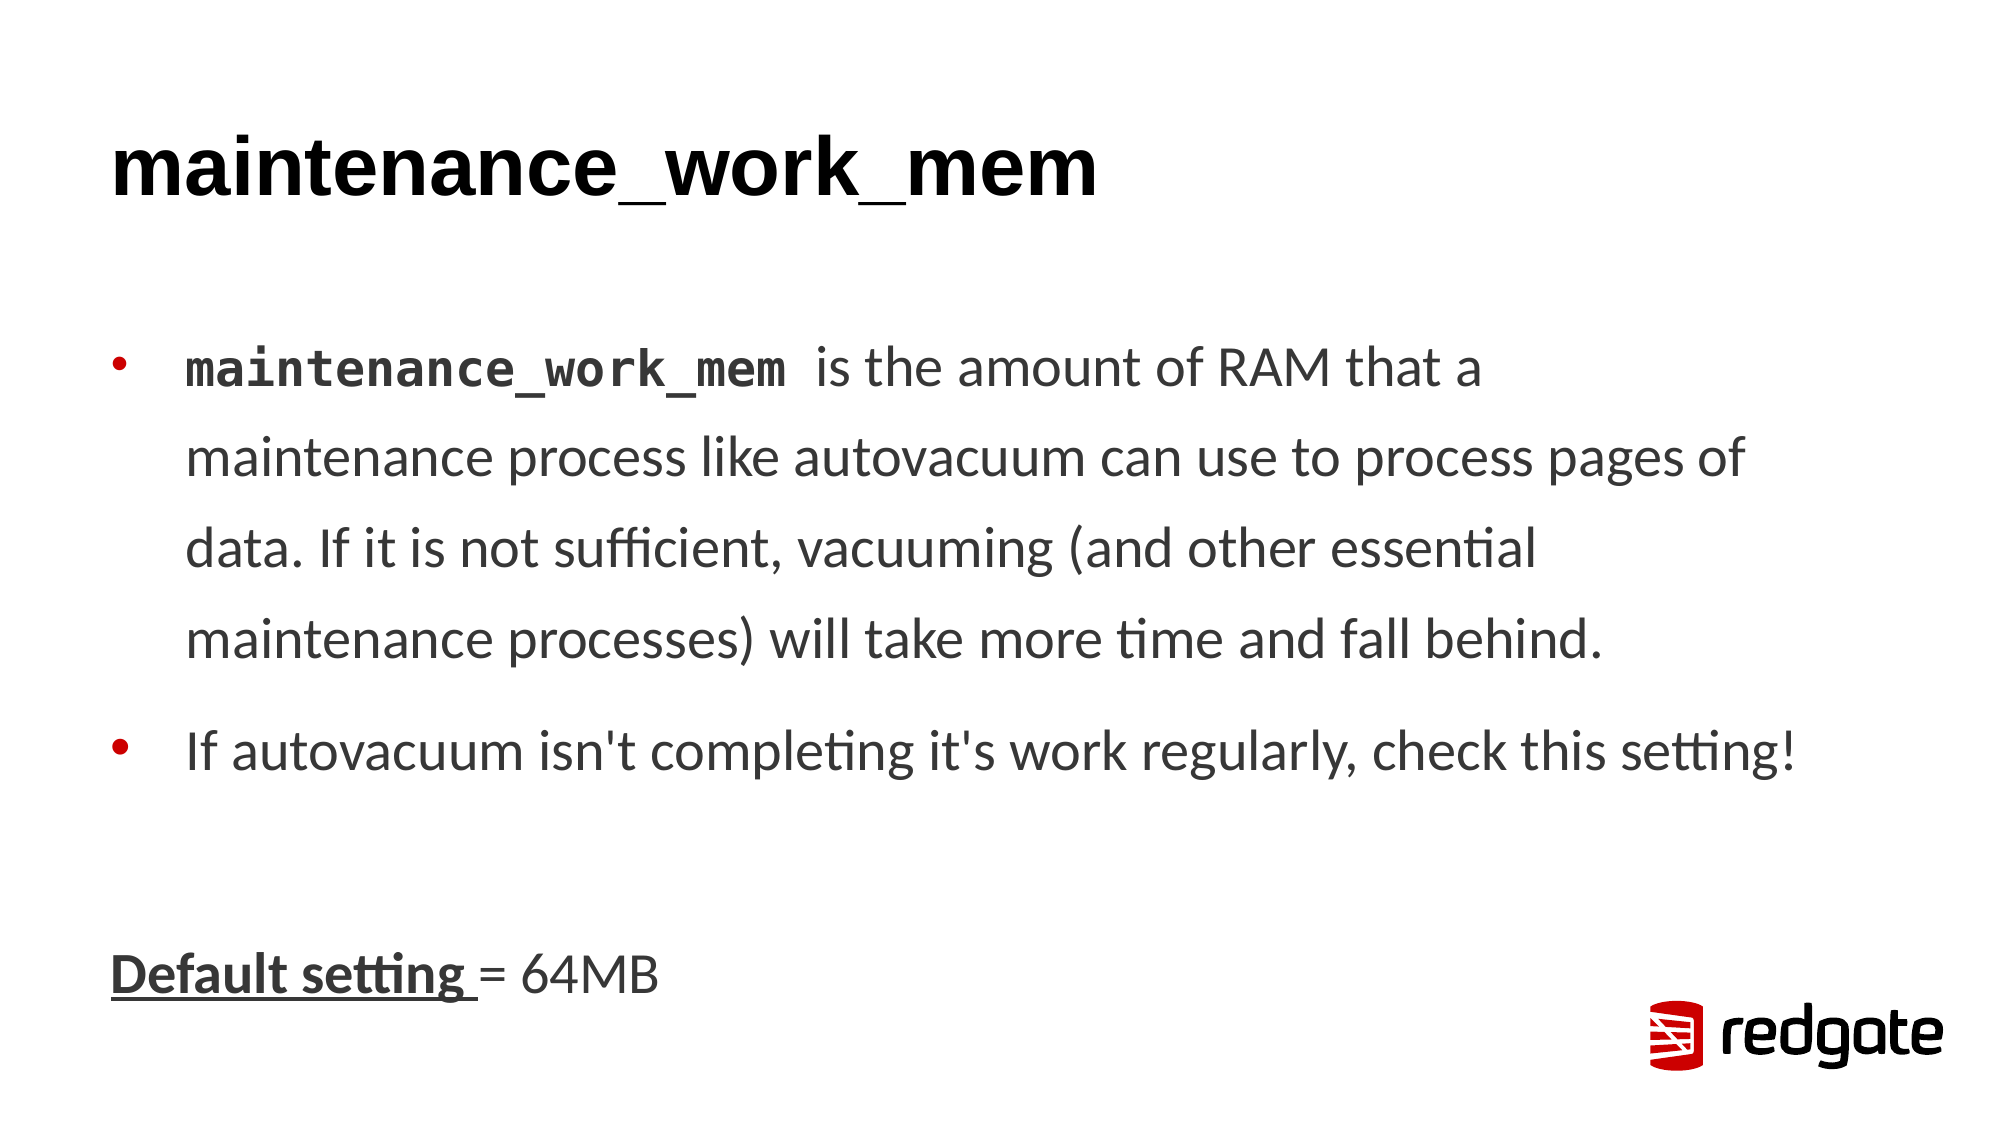

# maintenance_work_mem
maintenance_work_mem is the amount of RAM that a maintenance process like autovacuum can use to process pages of data. If it is not sufficient, vacuuming (and other essential maintenance processes) will take more time and fall behind.
If autovacuum isn't completing it's work regularly, check this setting!

Default setting = 64MB